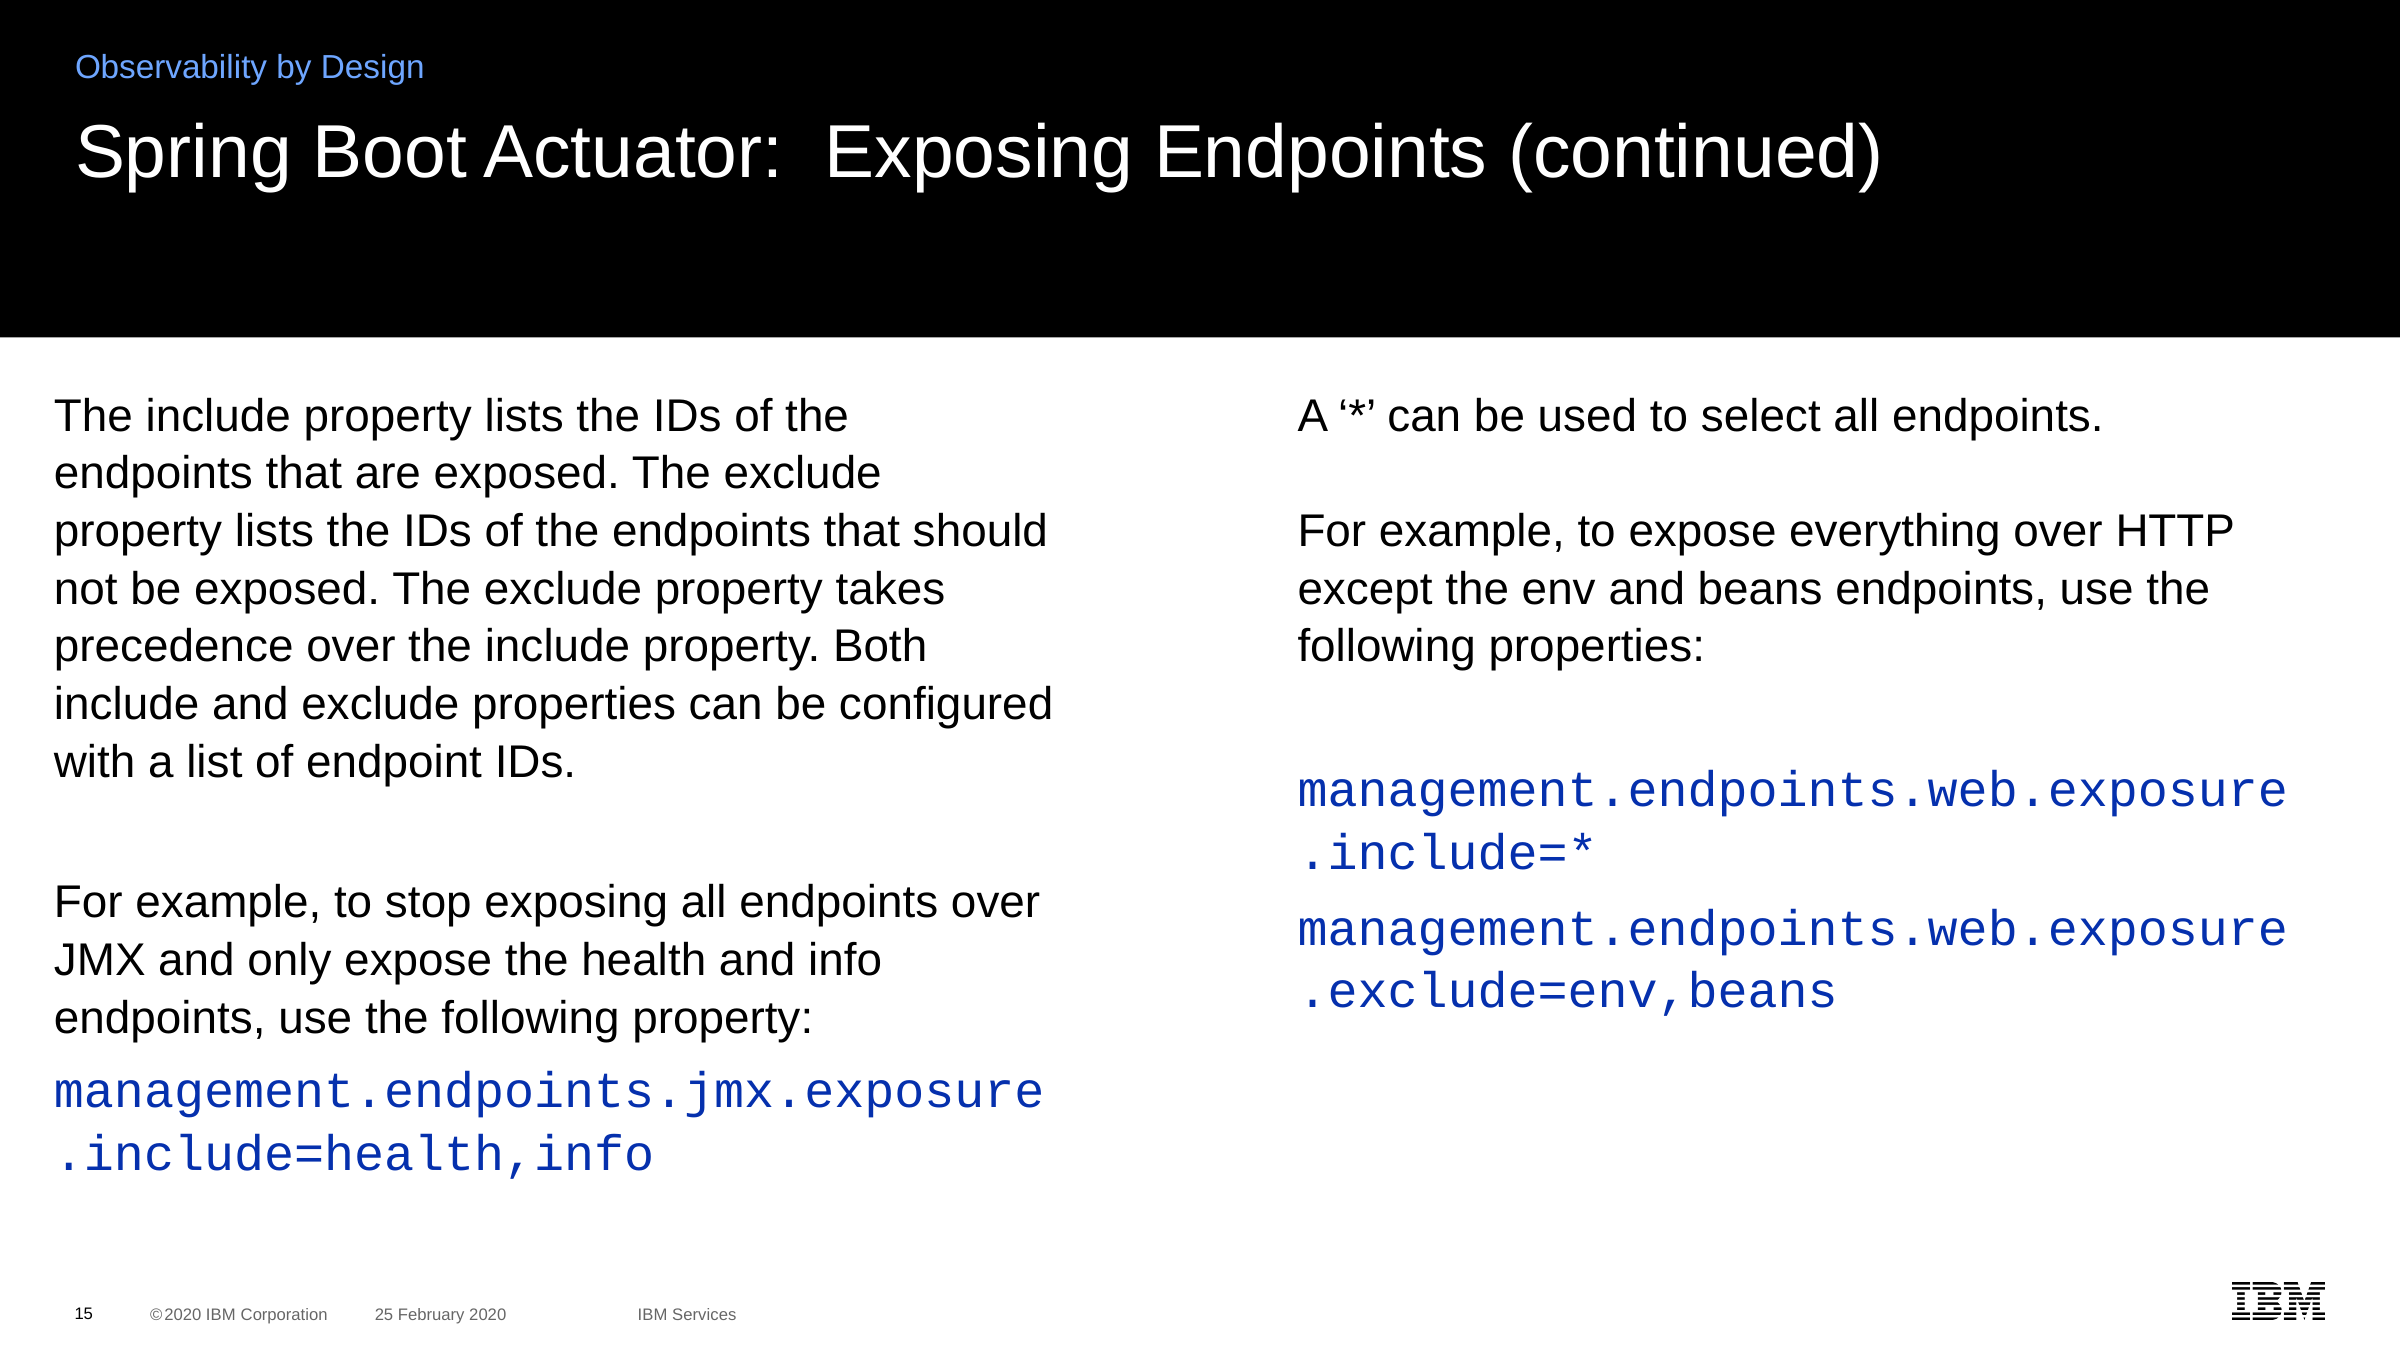

Observability by Design
# Spring Boot Actuator:  Exposing Endpoints (continued)
The include property lists the IDs of the endpoints that are exposed. The exclude property lists the IDs of the endpoints that should not be exposed. The exclude property takes precedence over the include property. Both include and exclude properties can be configured with a list of endpoint IDs.

For example, to stop exposing all endpoints over JMX and only expose the health and info endpoints, use the following property:
management.endpoints.jmx.exposure.include=health,info
A ‘*’ can be used to select all endpoints.
For example, to expose everything over HTTP except the env and beans endpoints, use the following properties:

management.endpoints.web.exposure.include=*
management.endpoints.web.exposure.exclude=env,beans